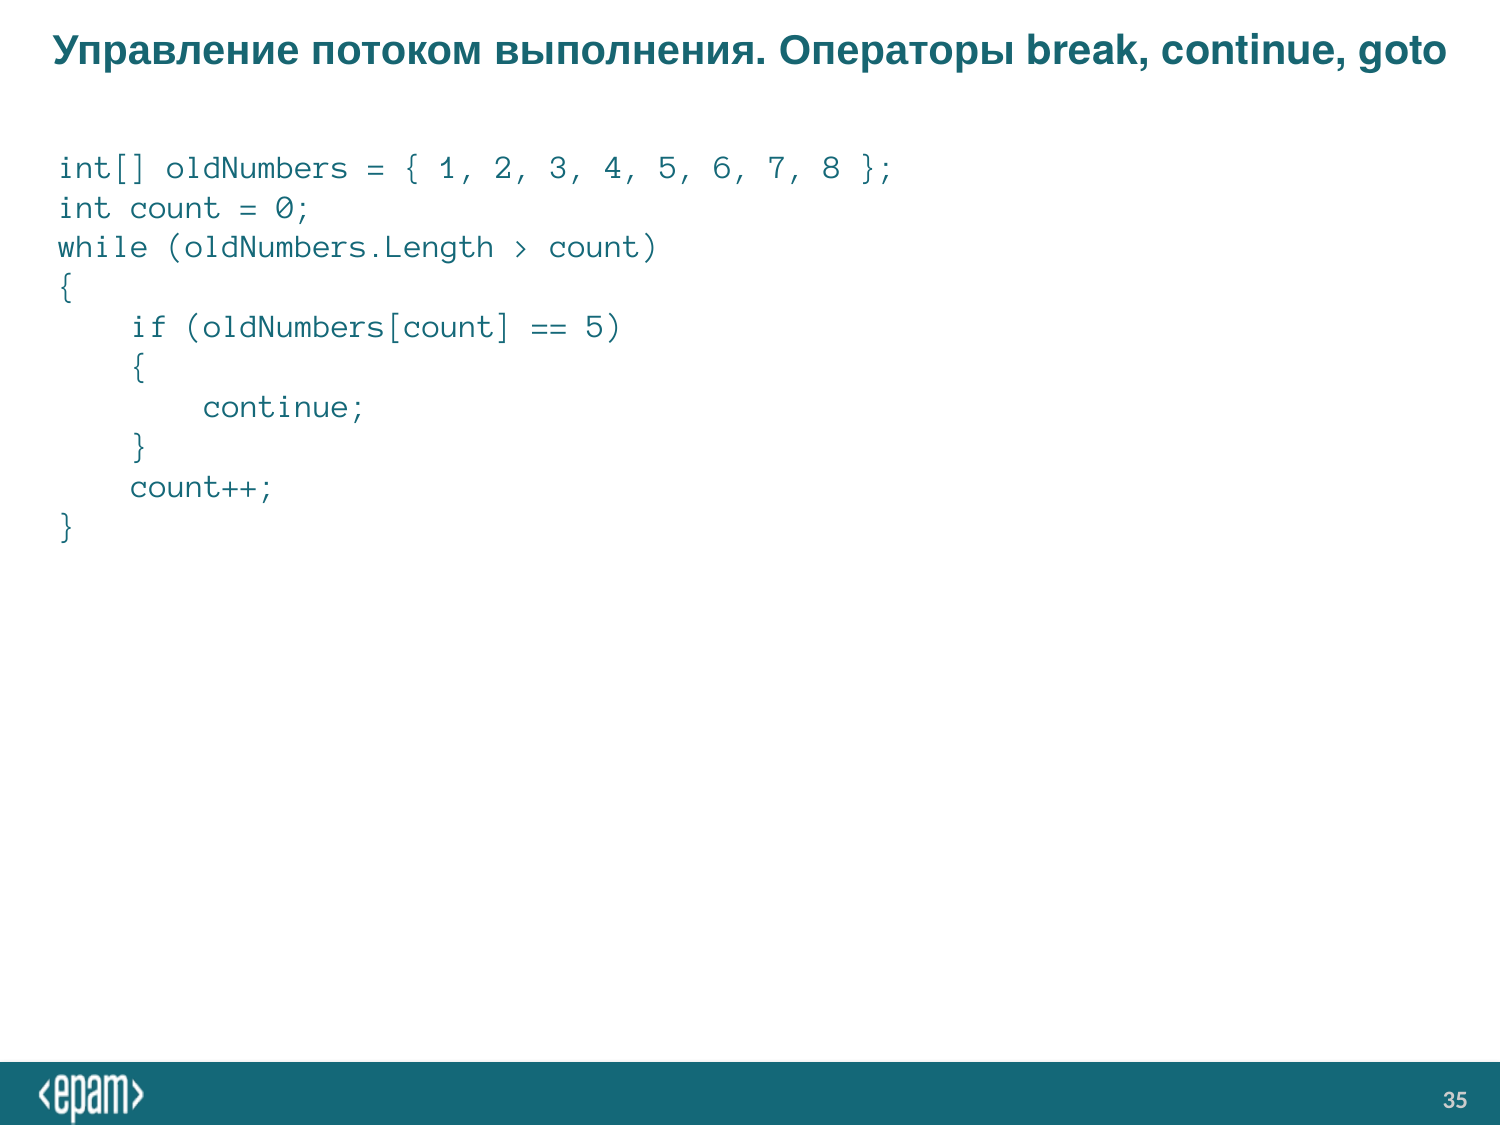

# Управление потоком выполнения. Операторы break, continue, goto
int[] oldNumbers = { 1, 2, 3, 4, 5, 6, 7, 8 };
int count = 0;
while (oldNumbers.Length > count)
{
    if (oldNumbers[count] == 5)
    {
        continue;
    }
    count++;
}